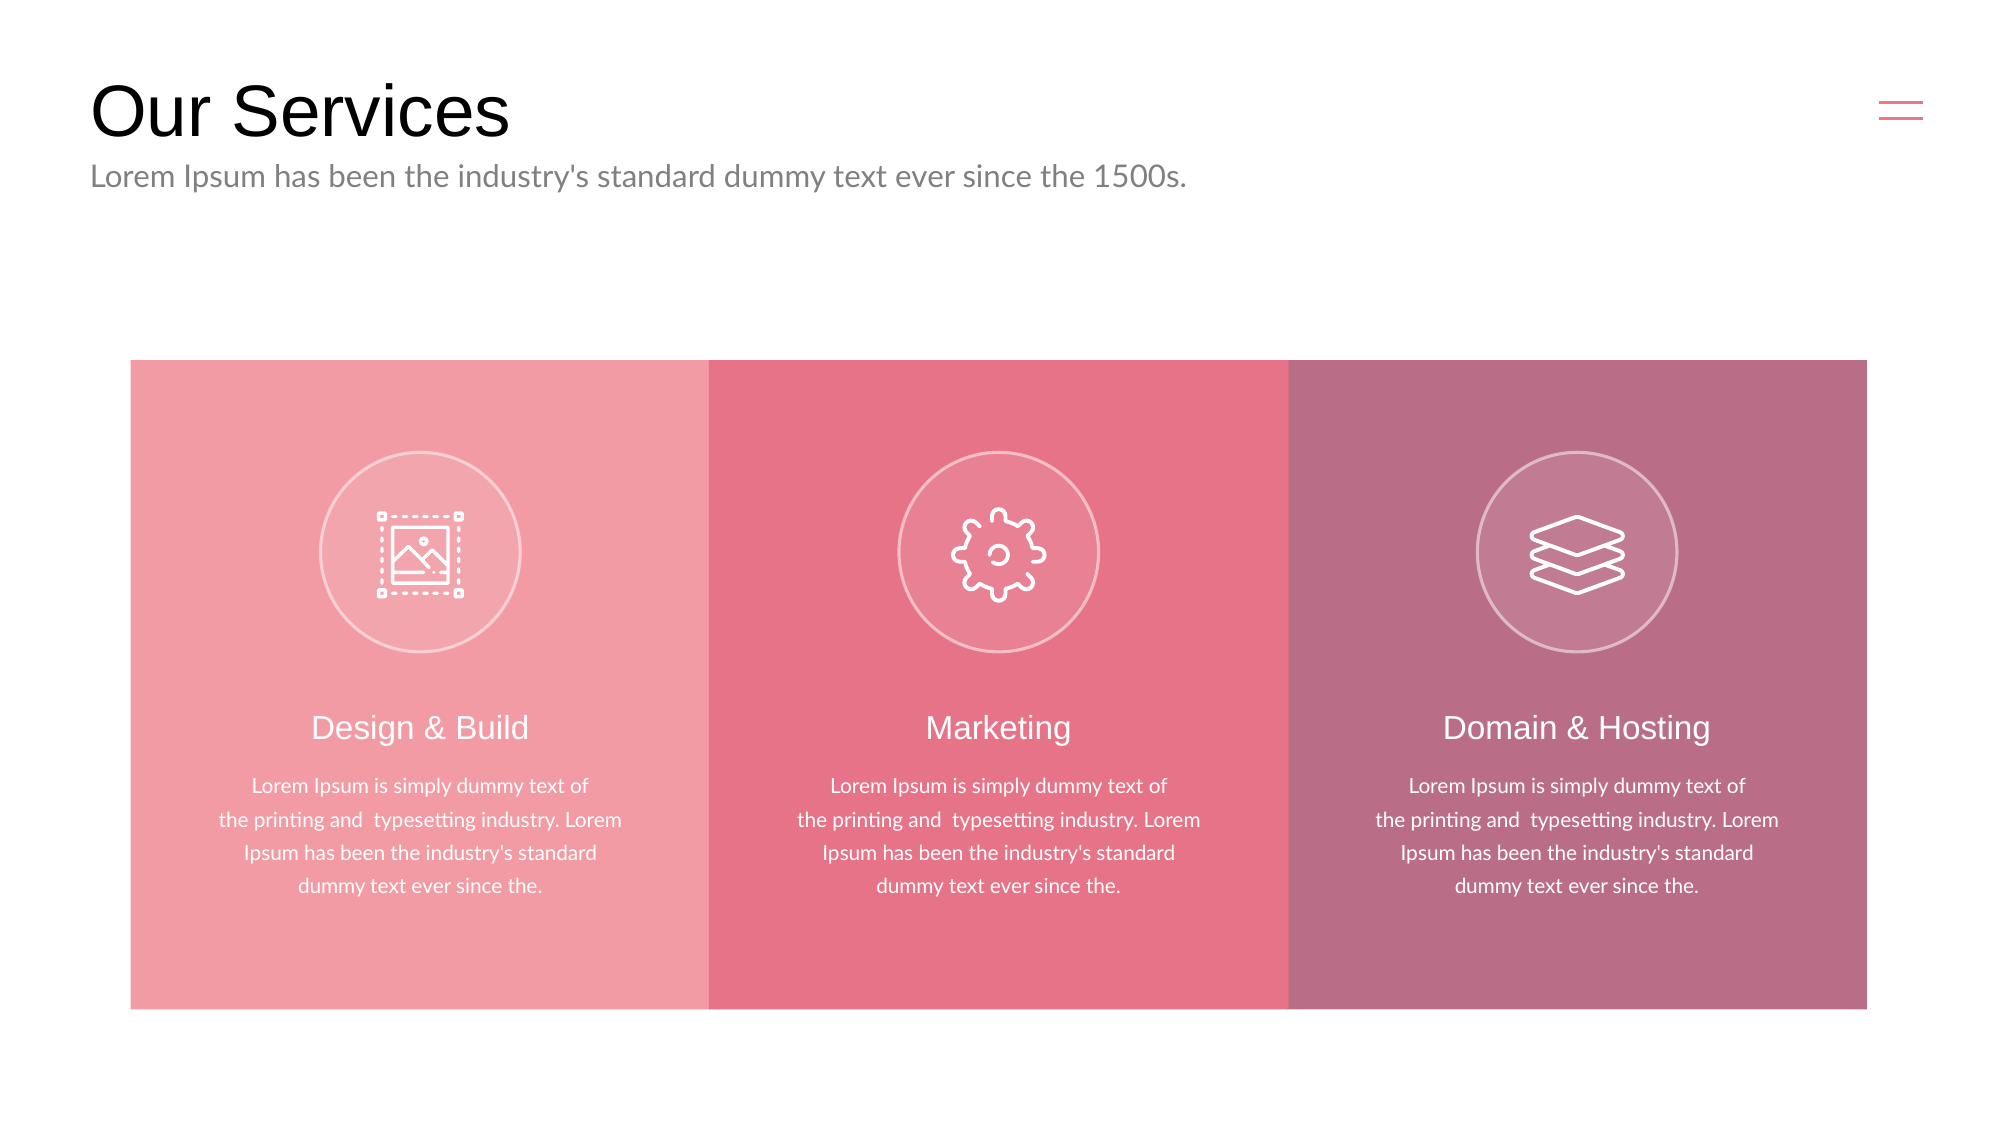

# Our Services
Lorem Ipsum has been the industry's standard dummy text ever since the 1500s.

Design & Build
Marketing
Domain & Hosting
Lorem Ipsum is simply dummy text of
the printing and  typesetting industry. Lorem Ipsum has been the industry's standard dummy text ever since the.
Lorem Ipsum is simply dummy text of
the printing and  typesetting industry. Lorem Ipsum has been the industry's standard dummy text ever since the.
Lorem Ipsum is simply dummy text of
the printing and  typesetting industry. Lorem Ipsum has been the industry's standard dummy text ever since the.